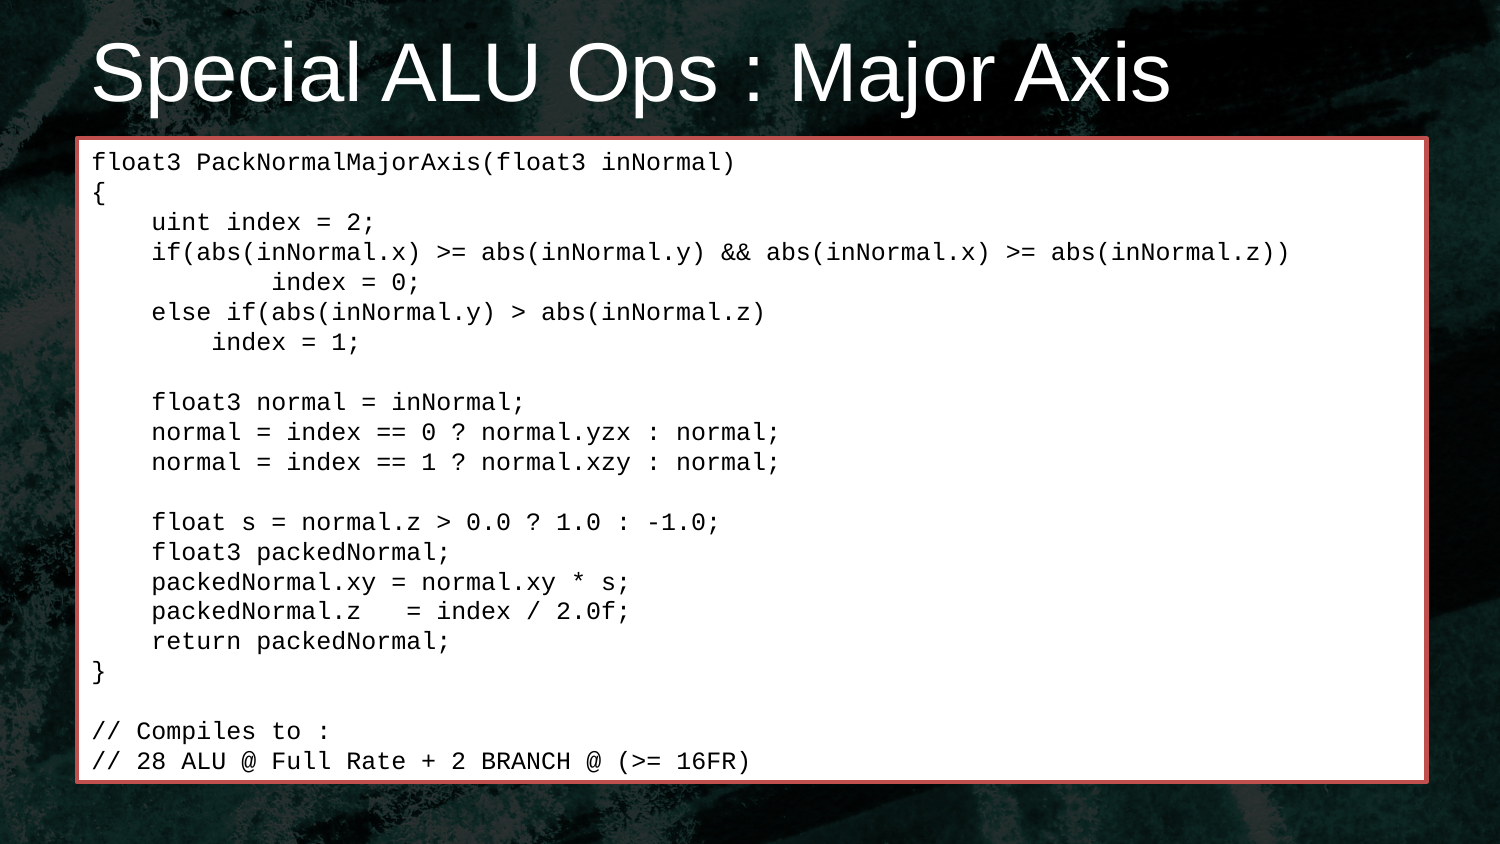

# Special ALU Ops : Major Axis
float3 PackNormalMajorAxis(float3 inNormal)
{
    uint index = 2;
    if(abs(inNormal.x) >= abs(inNormal.y) && abs(inNormal.x) >= abs(inNormal.z))
            index = 0;
    else if(abs(inNormal.y) > abs(inNormal.z)
        index = 1;

    float3 normal = inNormal;
    normal = index == 0 ? normal.yzx : normal;
    normal = index == 1 ? normal.xzy : normal;

    float s = normal.z > 0.0 ? 1.0 : -1.0;
    float3 packedNormal;
    packedNormal.xy = normal.xy * s;
    packedNormal.z   = index / 2.0f;
    return packedNormal;
}

// Compiles to :
// 28 ALU @ Full Rate + 2 BRANCH @ (>= 16FR)